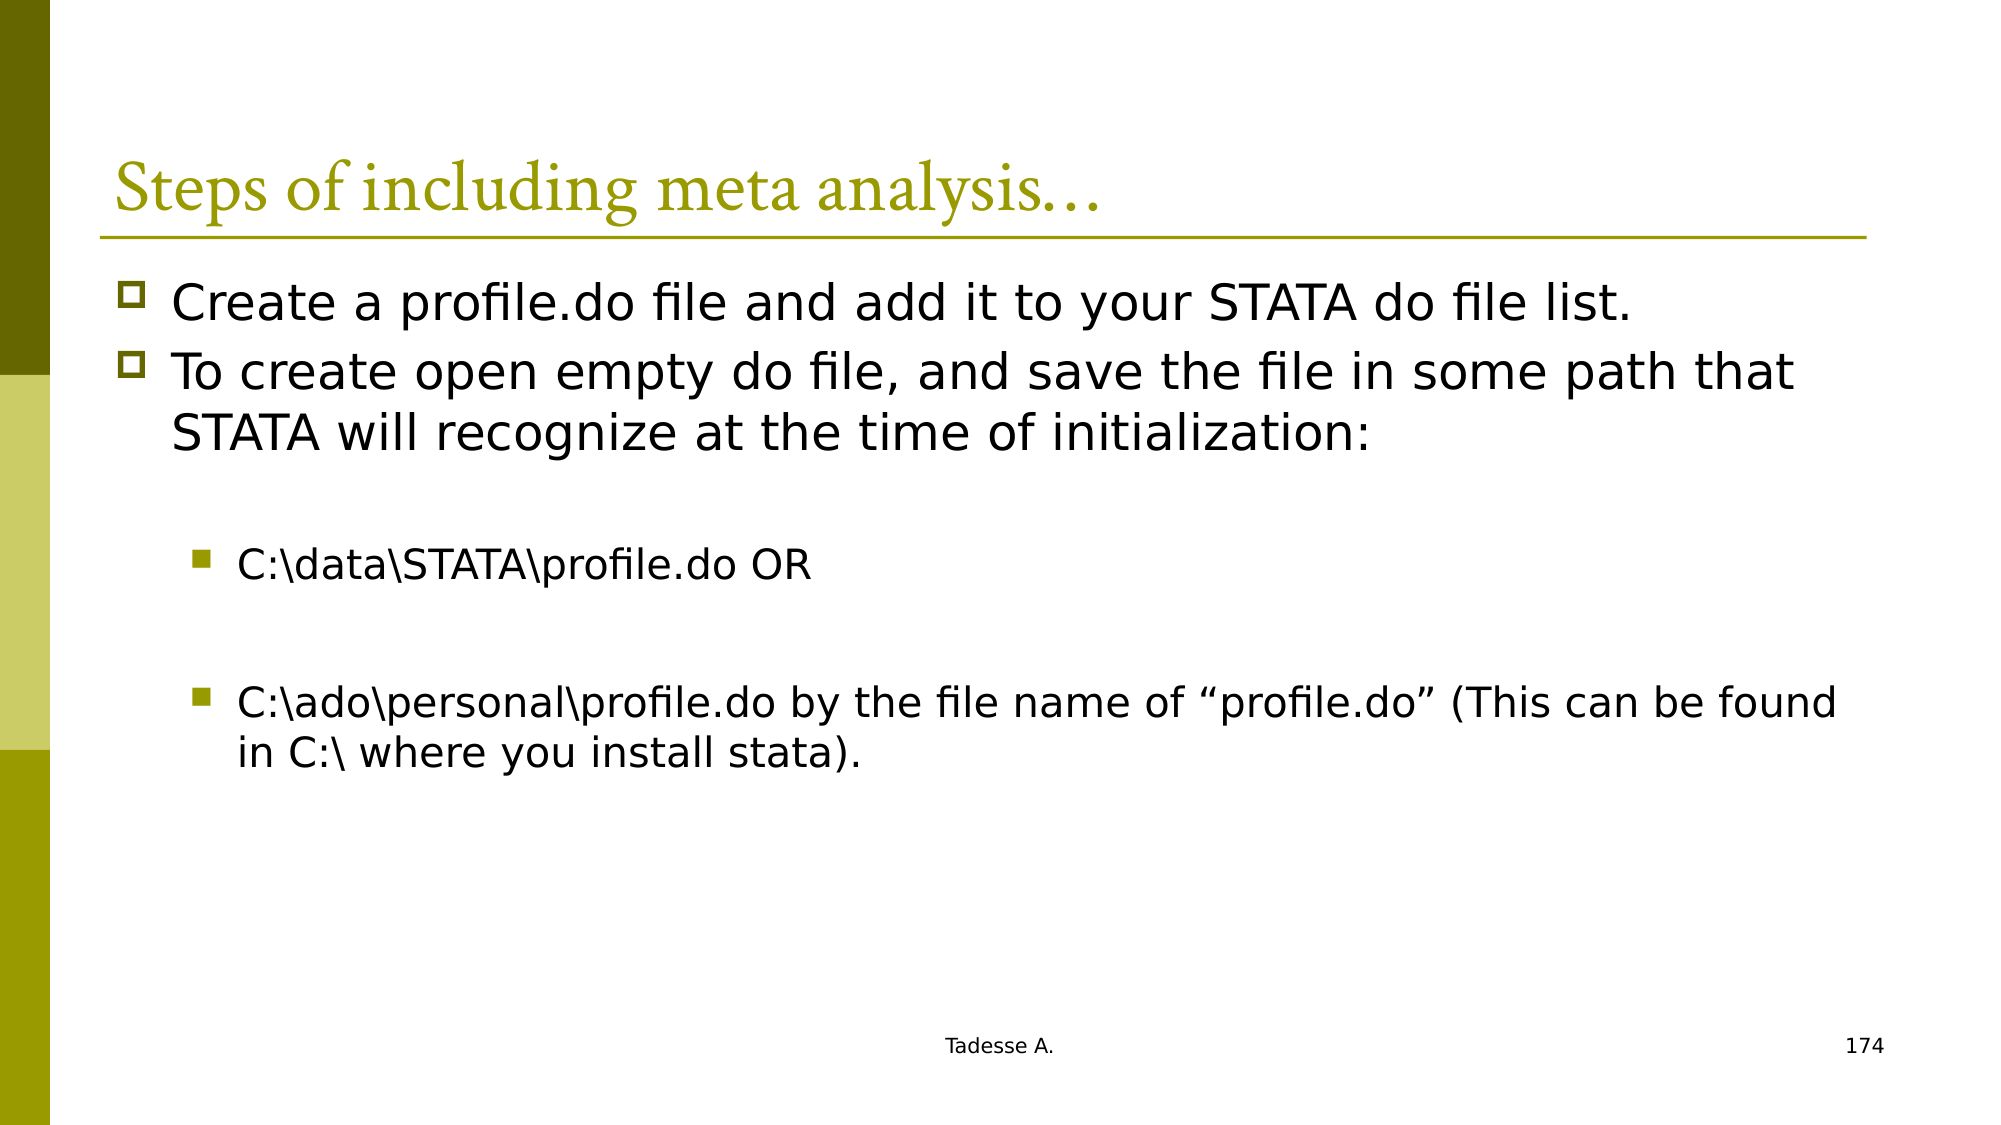

# Steps of including meta analysis…
Create a profile.do file and add it to your STATA do file list.
To create open empty do file, and save the file in some path that STATA will recognize at the time of initialization:

C:\data\STATA\profile.do OR

C:\ado\personal\profile.do by the file name of “profile.do” (This can be found in C:\ where you install stata).

Tadesse A.
174